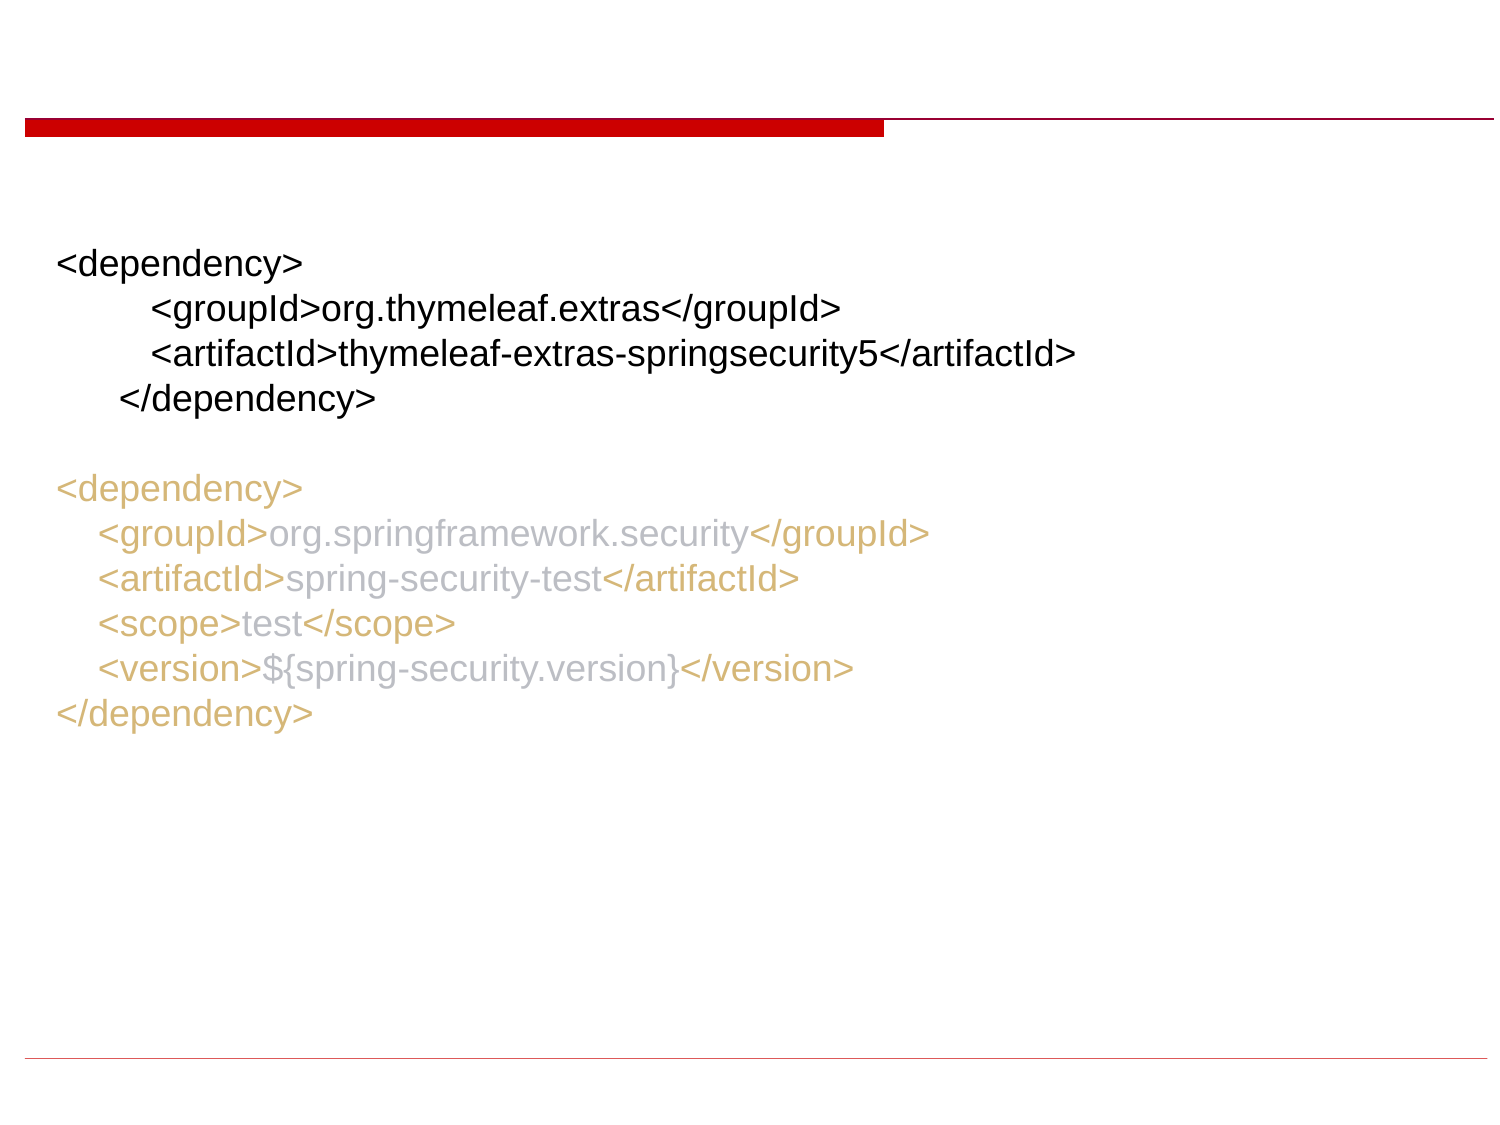

#
<dependency>
         <groupId>org.thymeleaf.extras</groupId>
         <artifactId>thymeleaf-extras-springsecurity5</artifactId>
      </dependency>

<dependency>
    <groupId>org.springframework.security</groupId>
    <artifactId>spring-security-test</artifactId>
    <scope>test</scope>
    <version>${spring-security.version}</version>
</dependency>